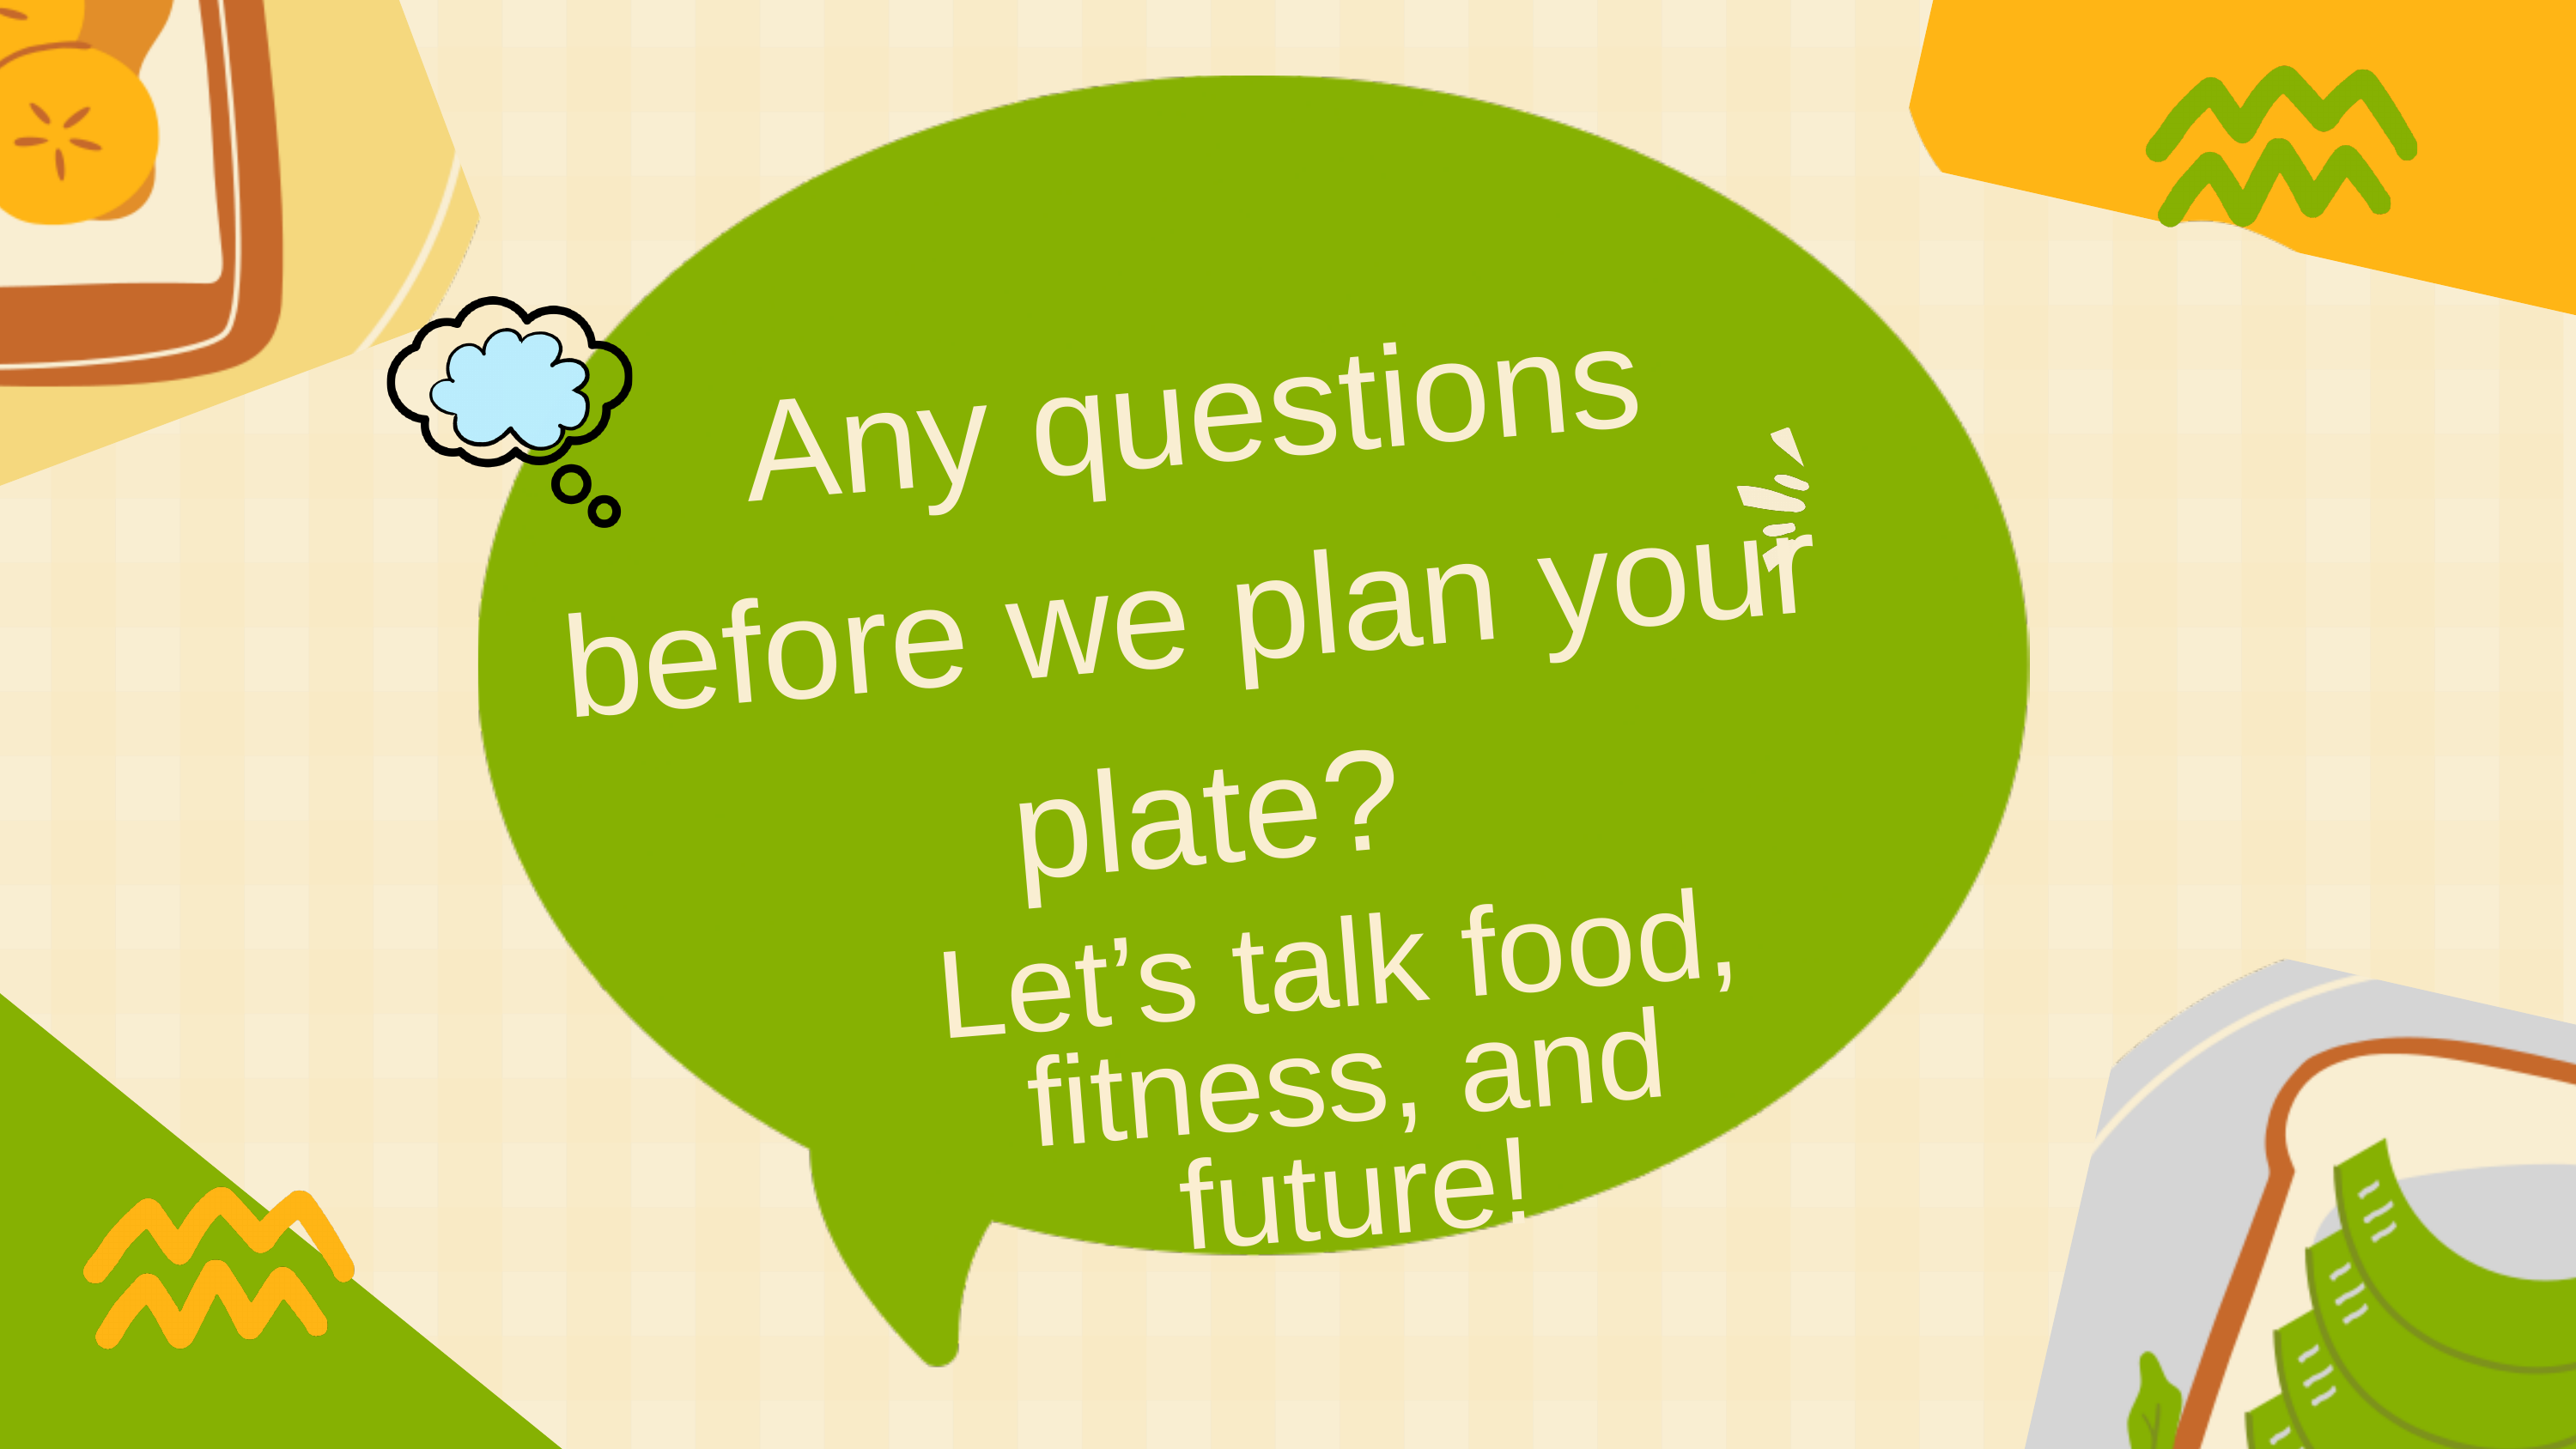

Any questions before we plan your plate?

Let’s talk food, fitness, and future!